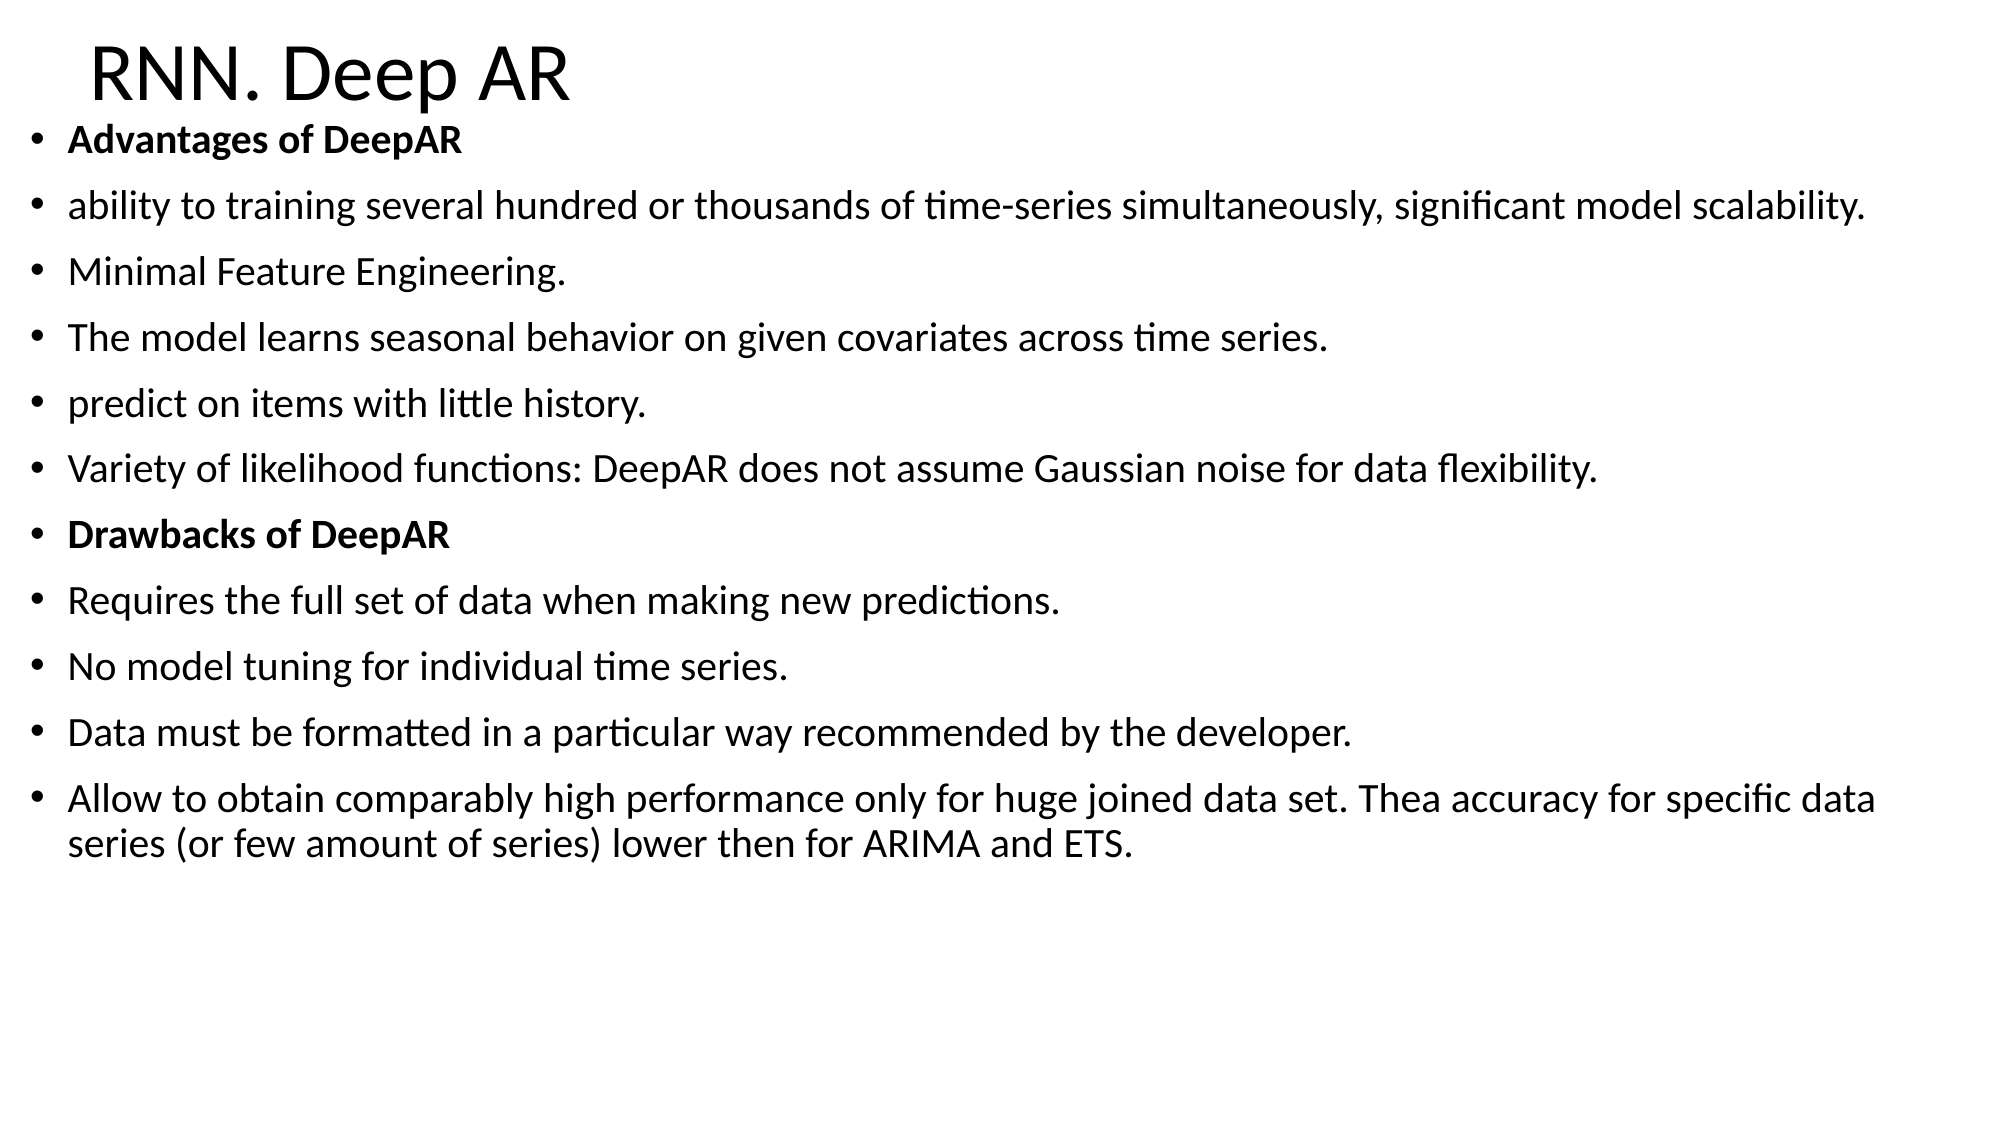

# RNN. Deep AR

Advantages of DeepAR
ability to training several hundred or thousands of time-series simultaneously, significant model scalability.
Minimal Feature Engineering.
The model learns seasonal behavior on given covariates across time series.
predict on items with little history.
Variety of likelihood functions: DeepAR does not assume Gaussian noise for data flexibility.
Drawbacks of DeepAR
Requires the full set of data when making new predictions.
No model tuning for individual time series.
Data must be formatted in a particular way recommended by the developer.
Allow to obtain comparably high performance only for huge joined data set. Thea accuracy for specific data series (or few amount of series) lower then for ARIMA and ETS.